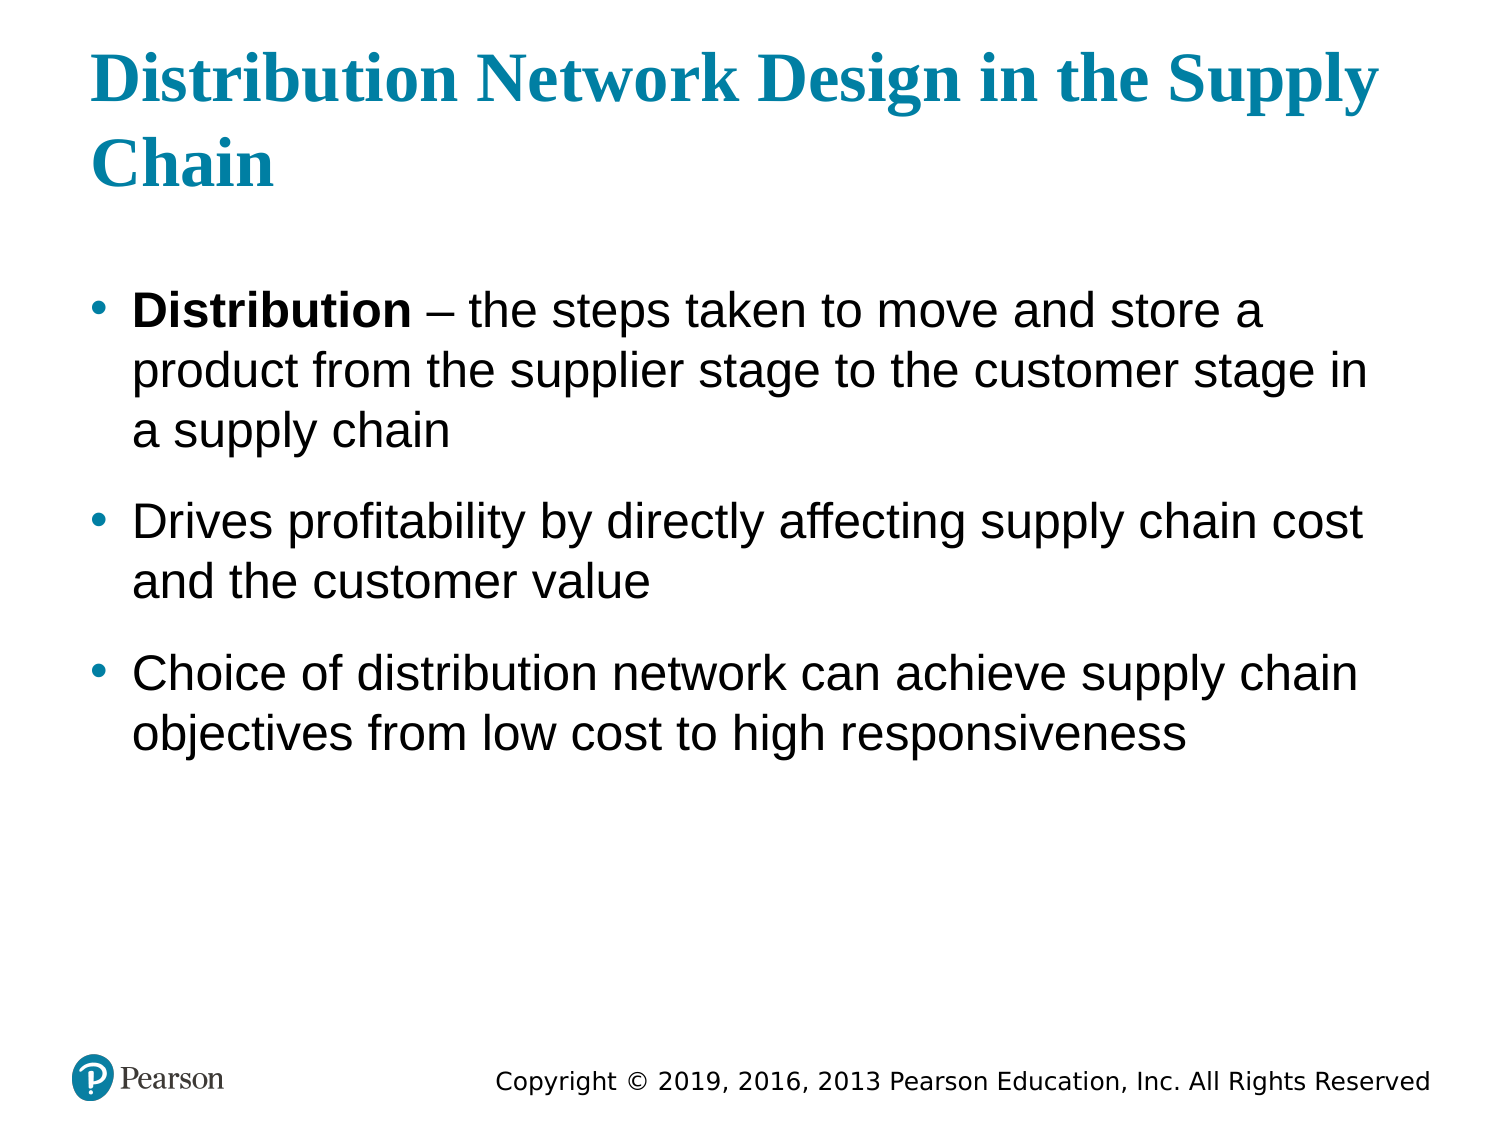

# Distribution Network Design in the Supply Chain
Distribution – the steps taken to move and store a product from the supplier stage to the customer stage in a supply chain
Drives profitability by directly affecting supply chain cost and the customer value
Choice of distribution network can achieve supply chain objectives from low cost to high responsiveness